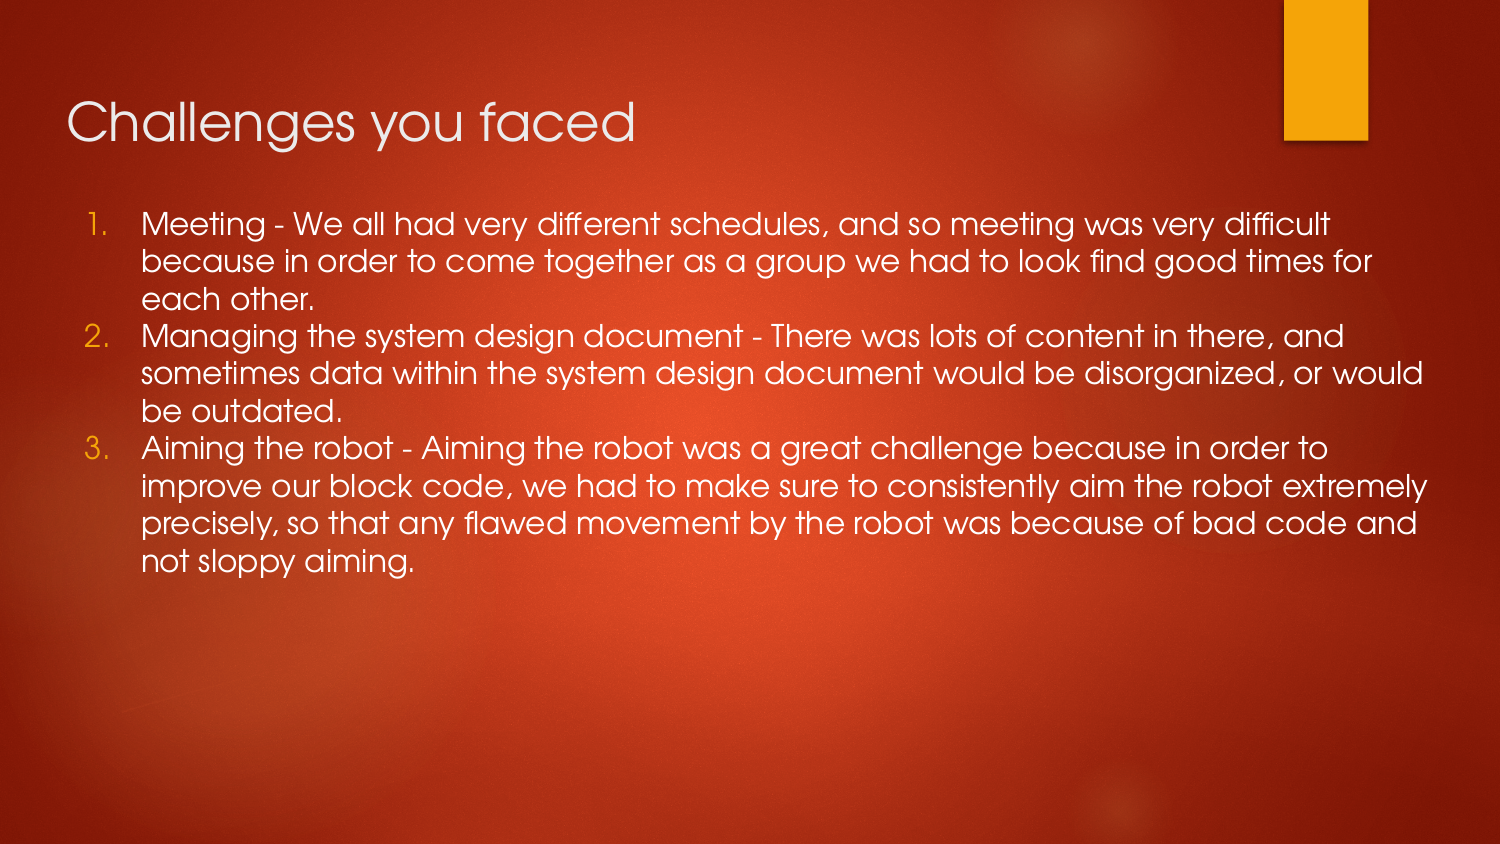

# Challenges you faced
Meeting - We all had very different schedules, and so meeting was very difficult because in order to come together as a group we had to look find good times for each other.
Managing the system design document - There was lots of content in there, and sometimes data within the system design document would be disorganized, or would be outdated.
Aiming the robot - Aiming the robot was a great challenge because in order to improve our block code, we had to make sure to consistently aim the robot extremely precisely, so that any flawed movement by the robot was because of bad code and not sloppy aiming.